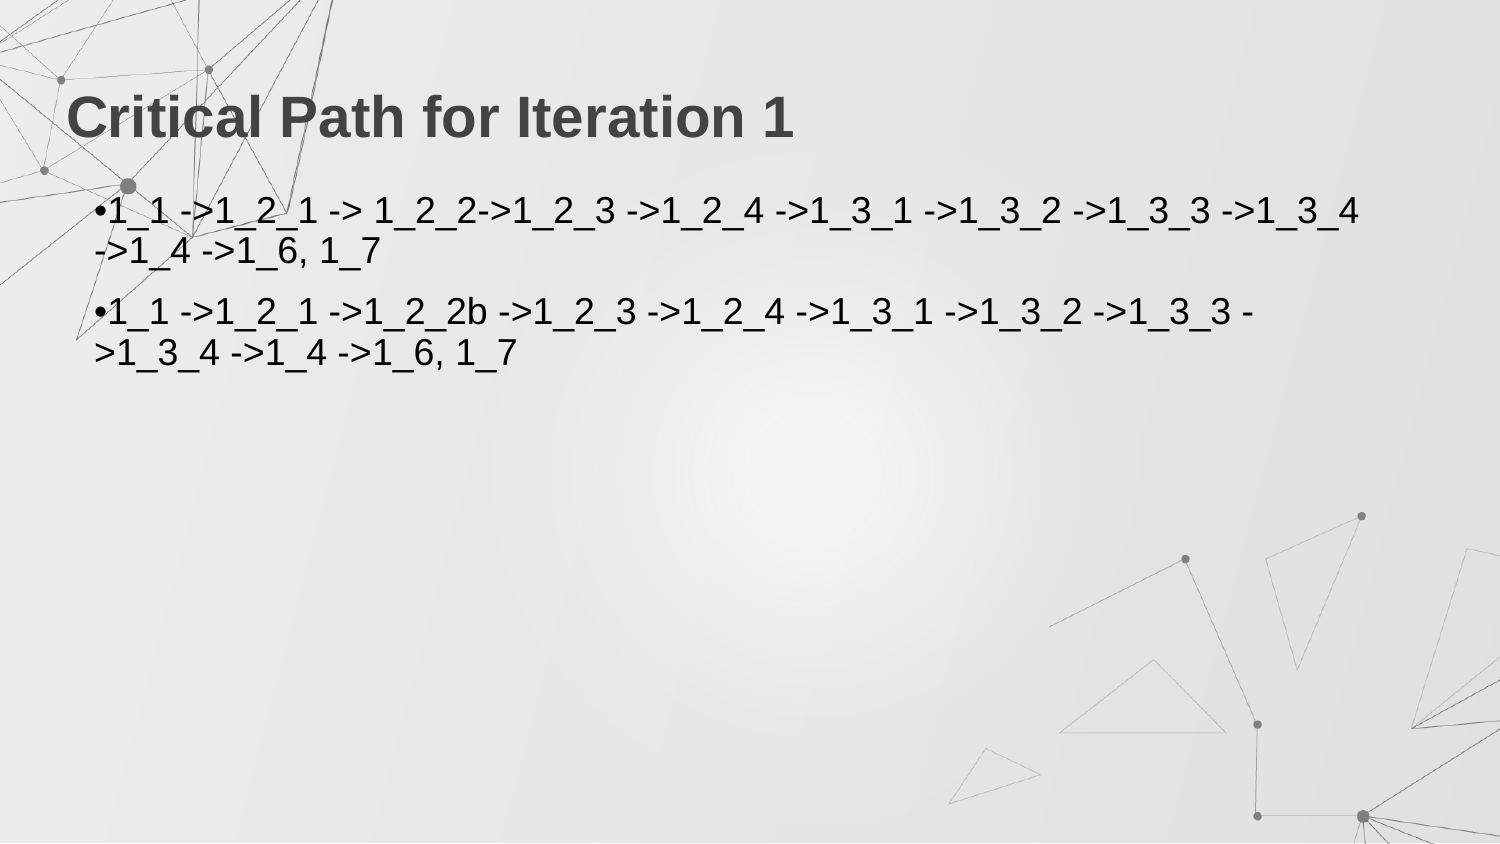

Critical Path for Iteration 1
•1_1 ->1_2_1 -> 1_2_2->1_2_3 ->1_2_4 ->1_3_1 ->1_3_2 ->1_3_3 ->1_3_4 ->1_4 ->1_6, 1_7
•1_1 ->1_2_1 ->1_2_2b ->1_2_3 ->1_2_4 ->1_3_1 ->1_3_2 ->1_3_3 ->1_3_4 ->1_4 ->1_6, 1_7